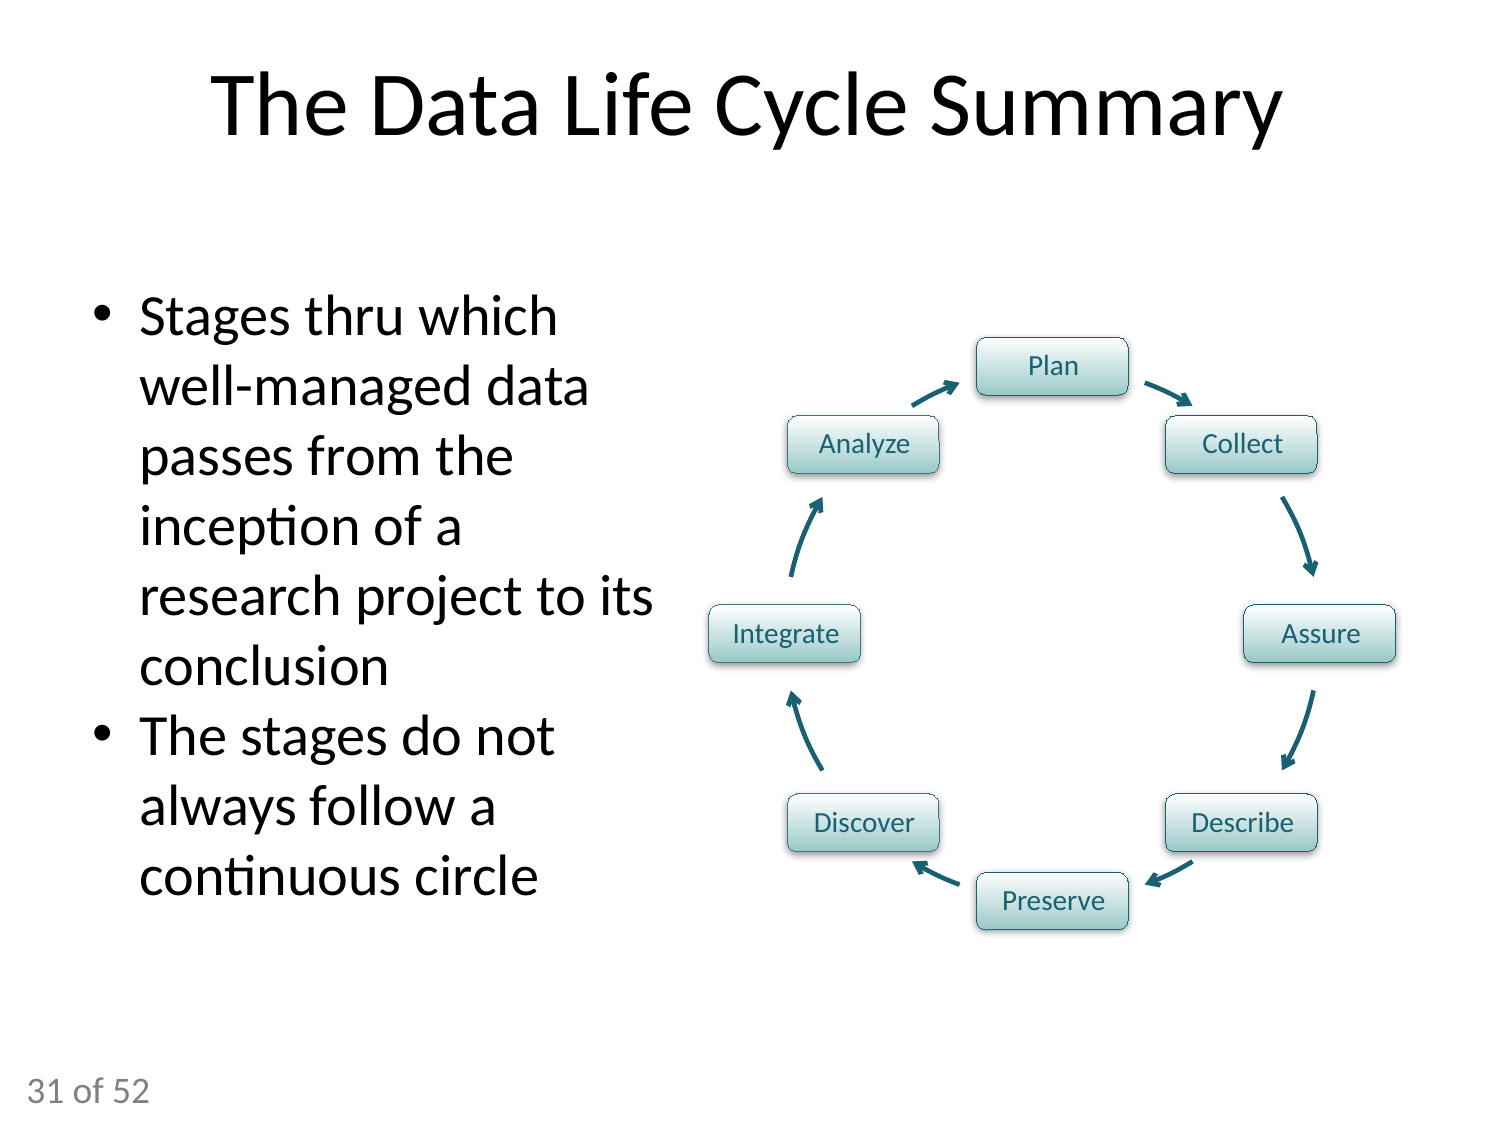

# The Data Life Cycle Summary

Stages thru which well-managed data passes from the inception of a research project to its conclusion
The stages do not always follow a continuous circle

Plan
Collect
Assure
Describe
Preserve
Discover
Integrate
Analyze